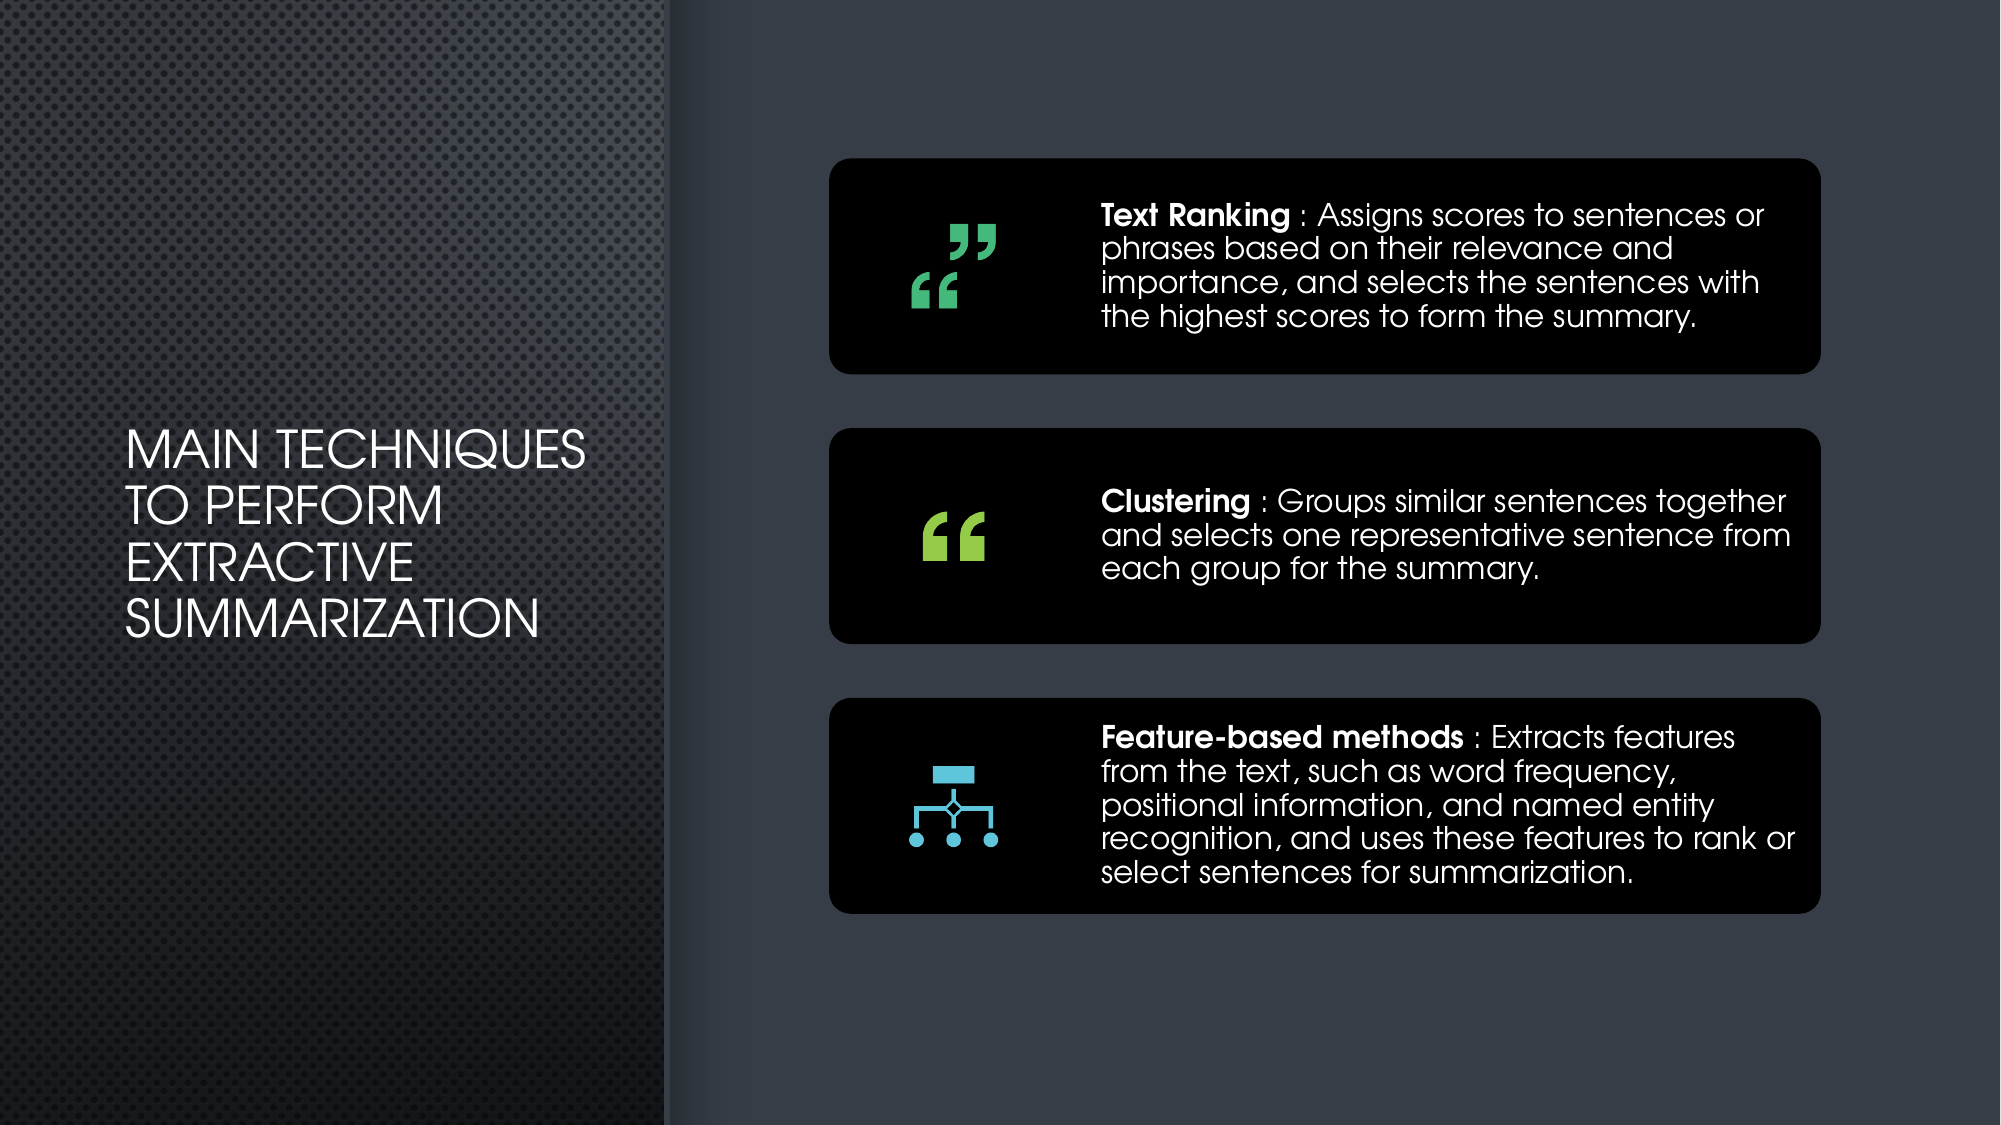

Text Ranking : Assigns scores to sentences or phrases based on their relevance and importance, and selects the sentences with the highest scores to form the summary.
Clustering : Groups similar sentences together and selects one representative sentence from each group for the summary.
Feature-based methods : Extracts features from the text, such as word frequency, positional information, and named entity recognition, and uses these features to rank or select sentences for summarization.
# Main techniques to perform extractive summarization